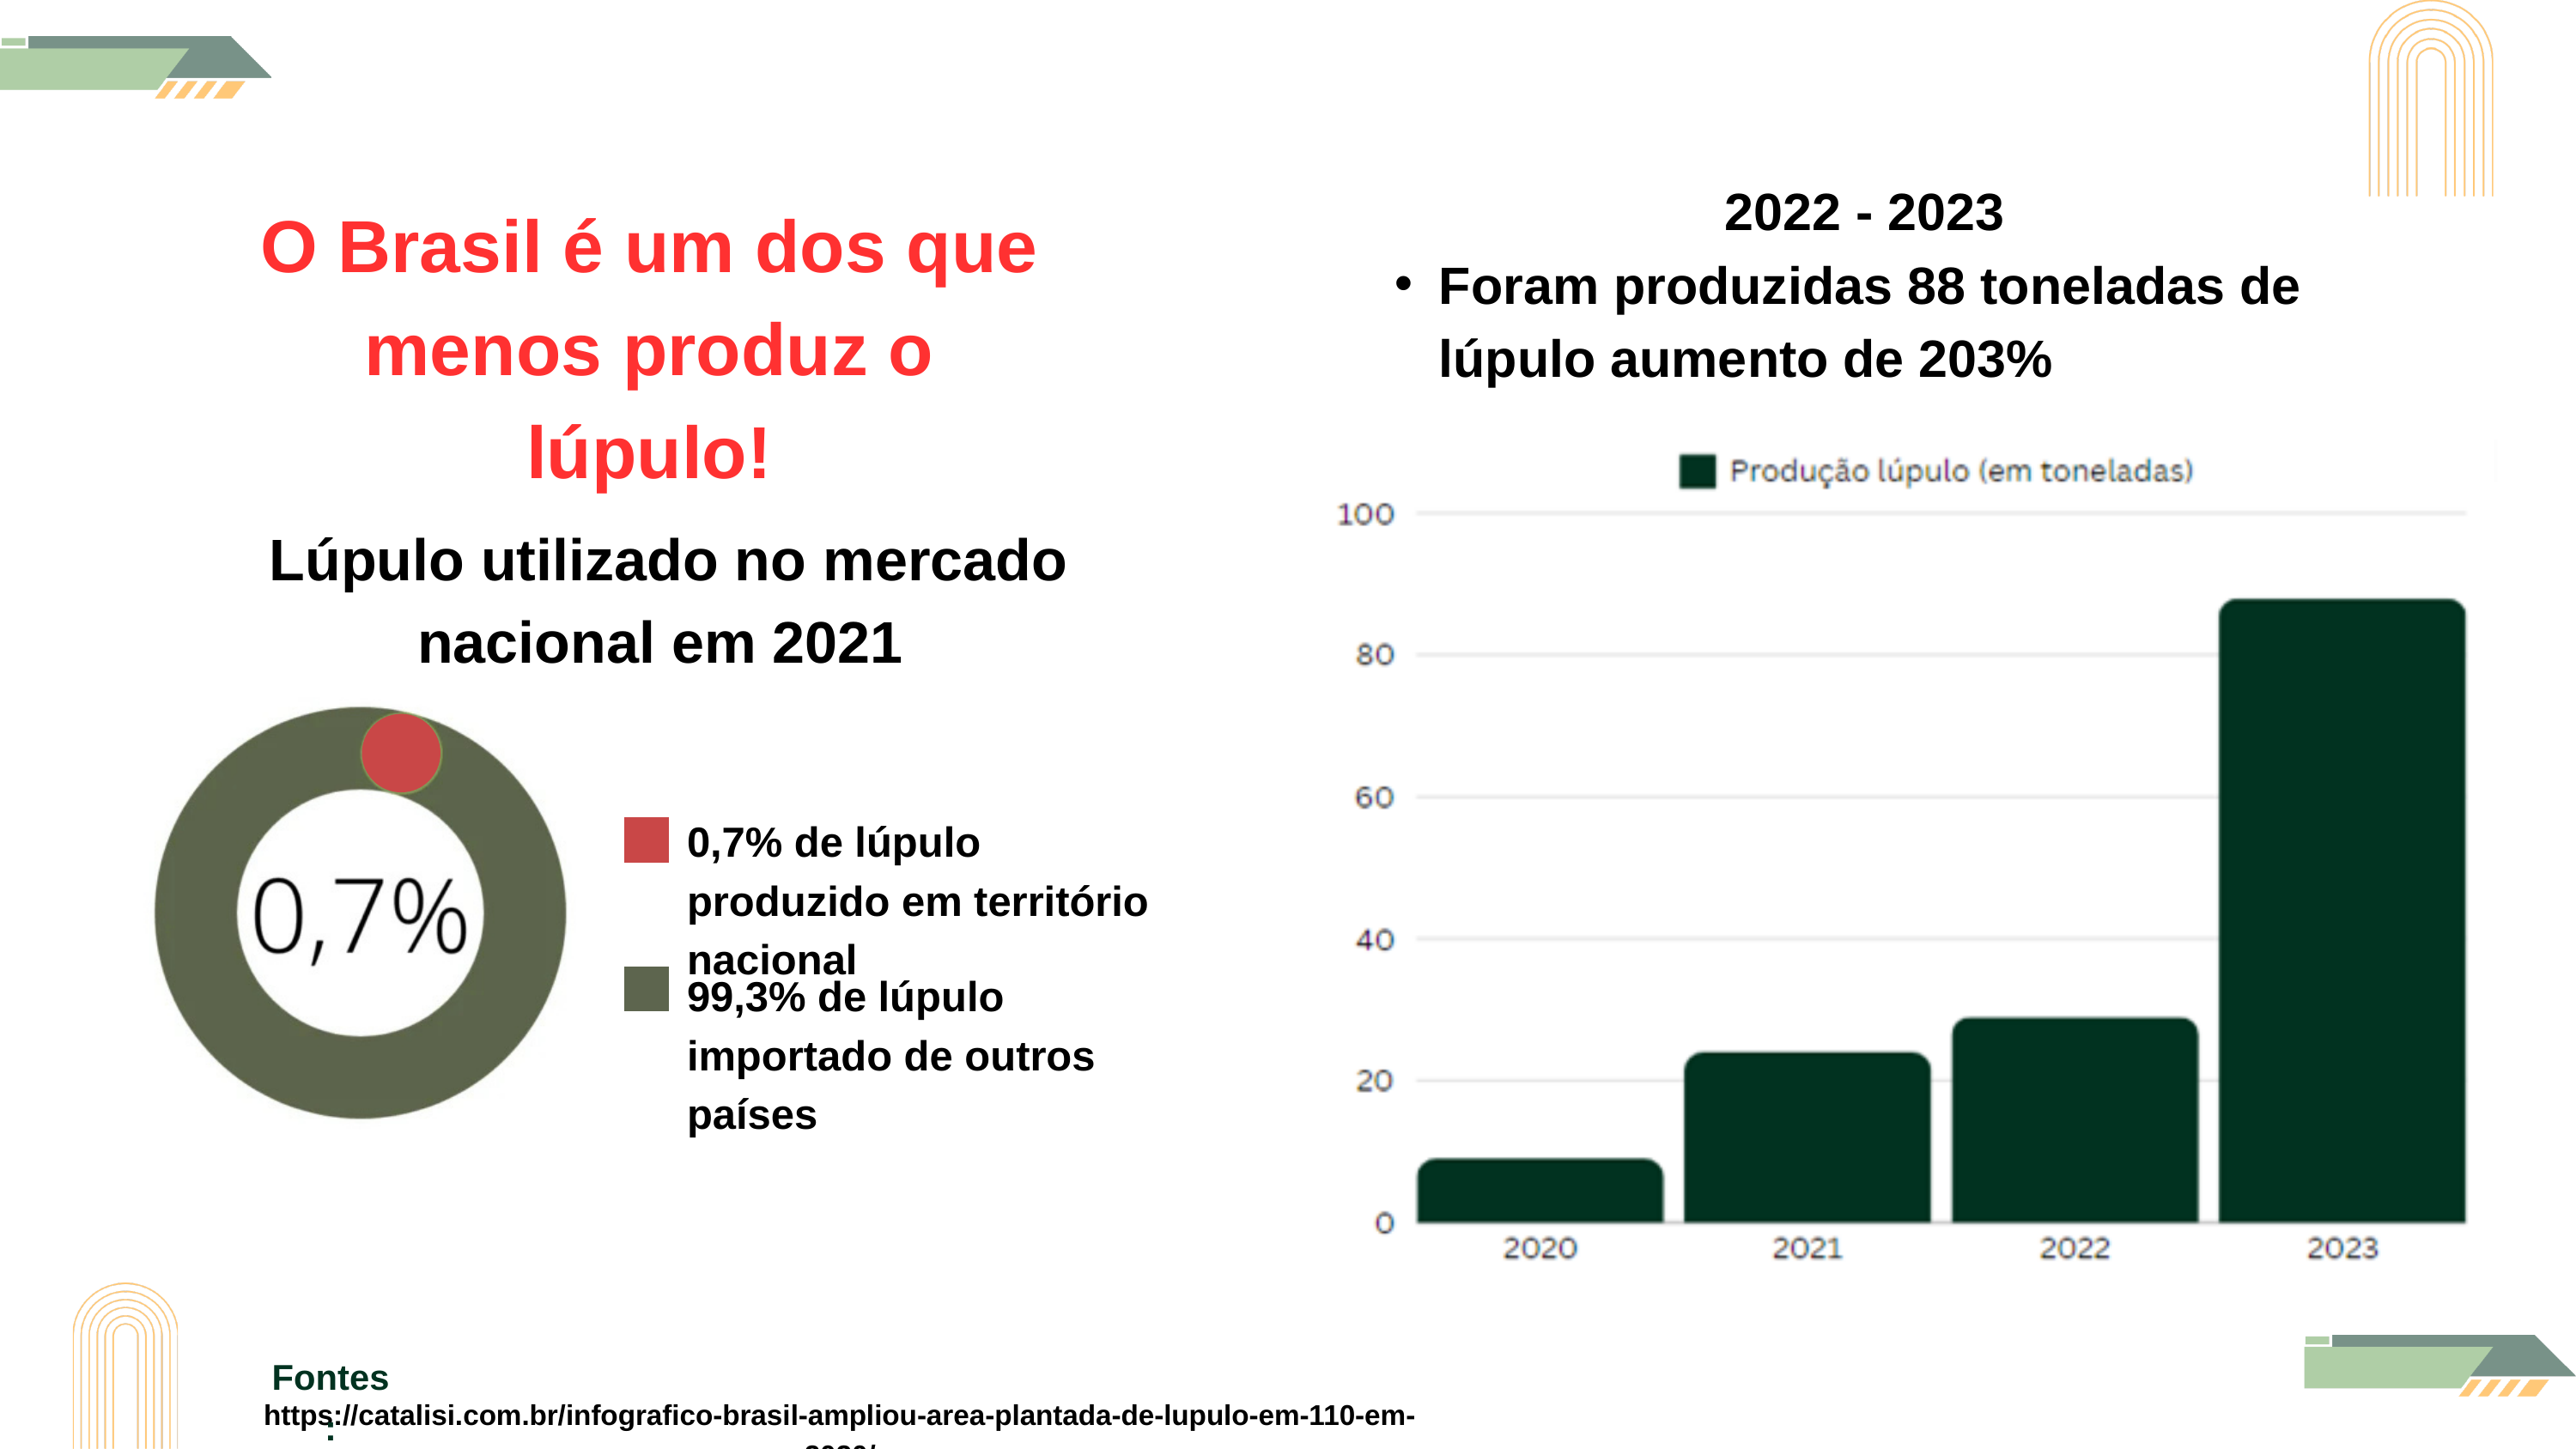

2022 - 2023
Foram produzidas 88 toneladas de lúpulo aumento de 203%

O Brasil é um dos que menos produz o lúpulo!

Lúpulo utilizado no mercado nacional em 2021

0,7% de lúpulo produzido em território nacional

99,3% de lúpulo importado de outros países

Fontes:
https://catalisi.com.br/infografico-brasil-ampliou-area-plantada-de-lupulo-em-110-em-2020/